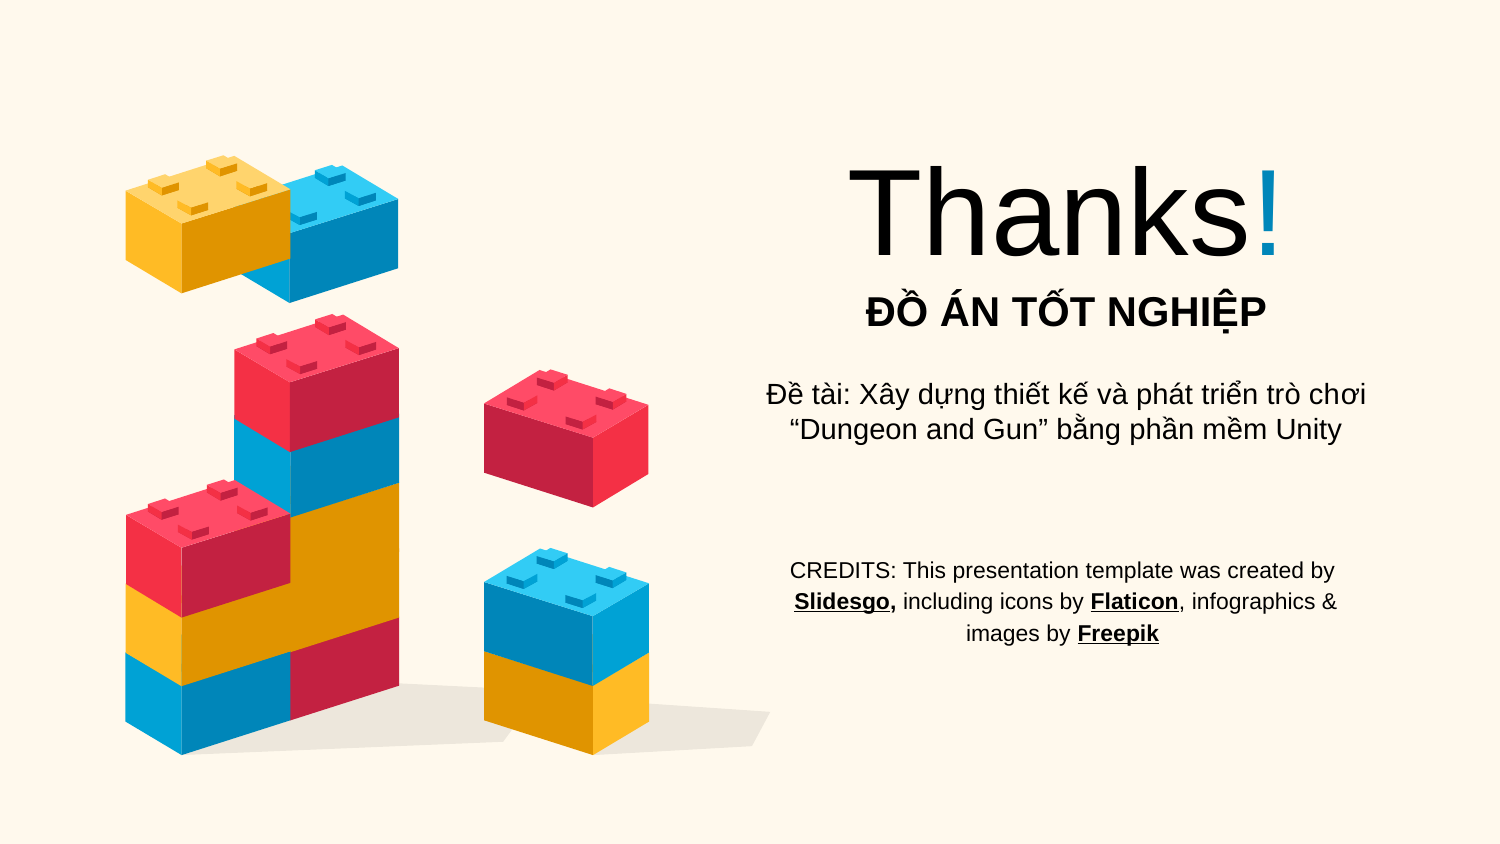

# Thanks!

ĐỒ ÁN TỐT NGHIỆP

Đề tài: Xây dựng thiết kế và phát triển trò chơi “Dungeon and Gun” bằng phần mềm Unity